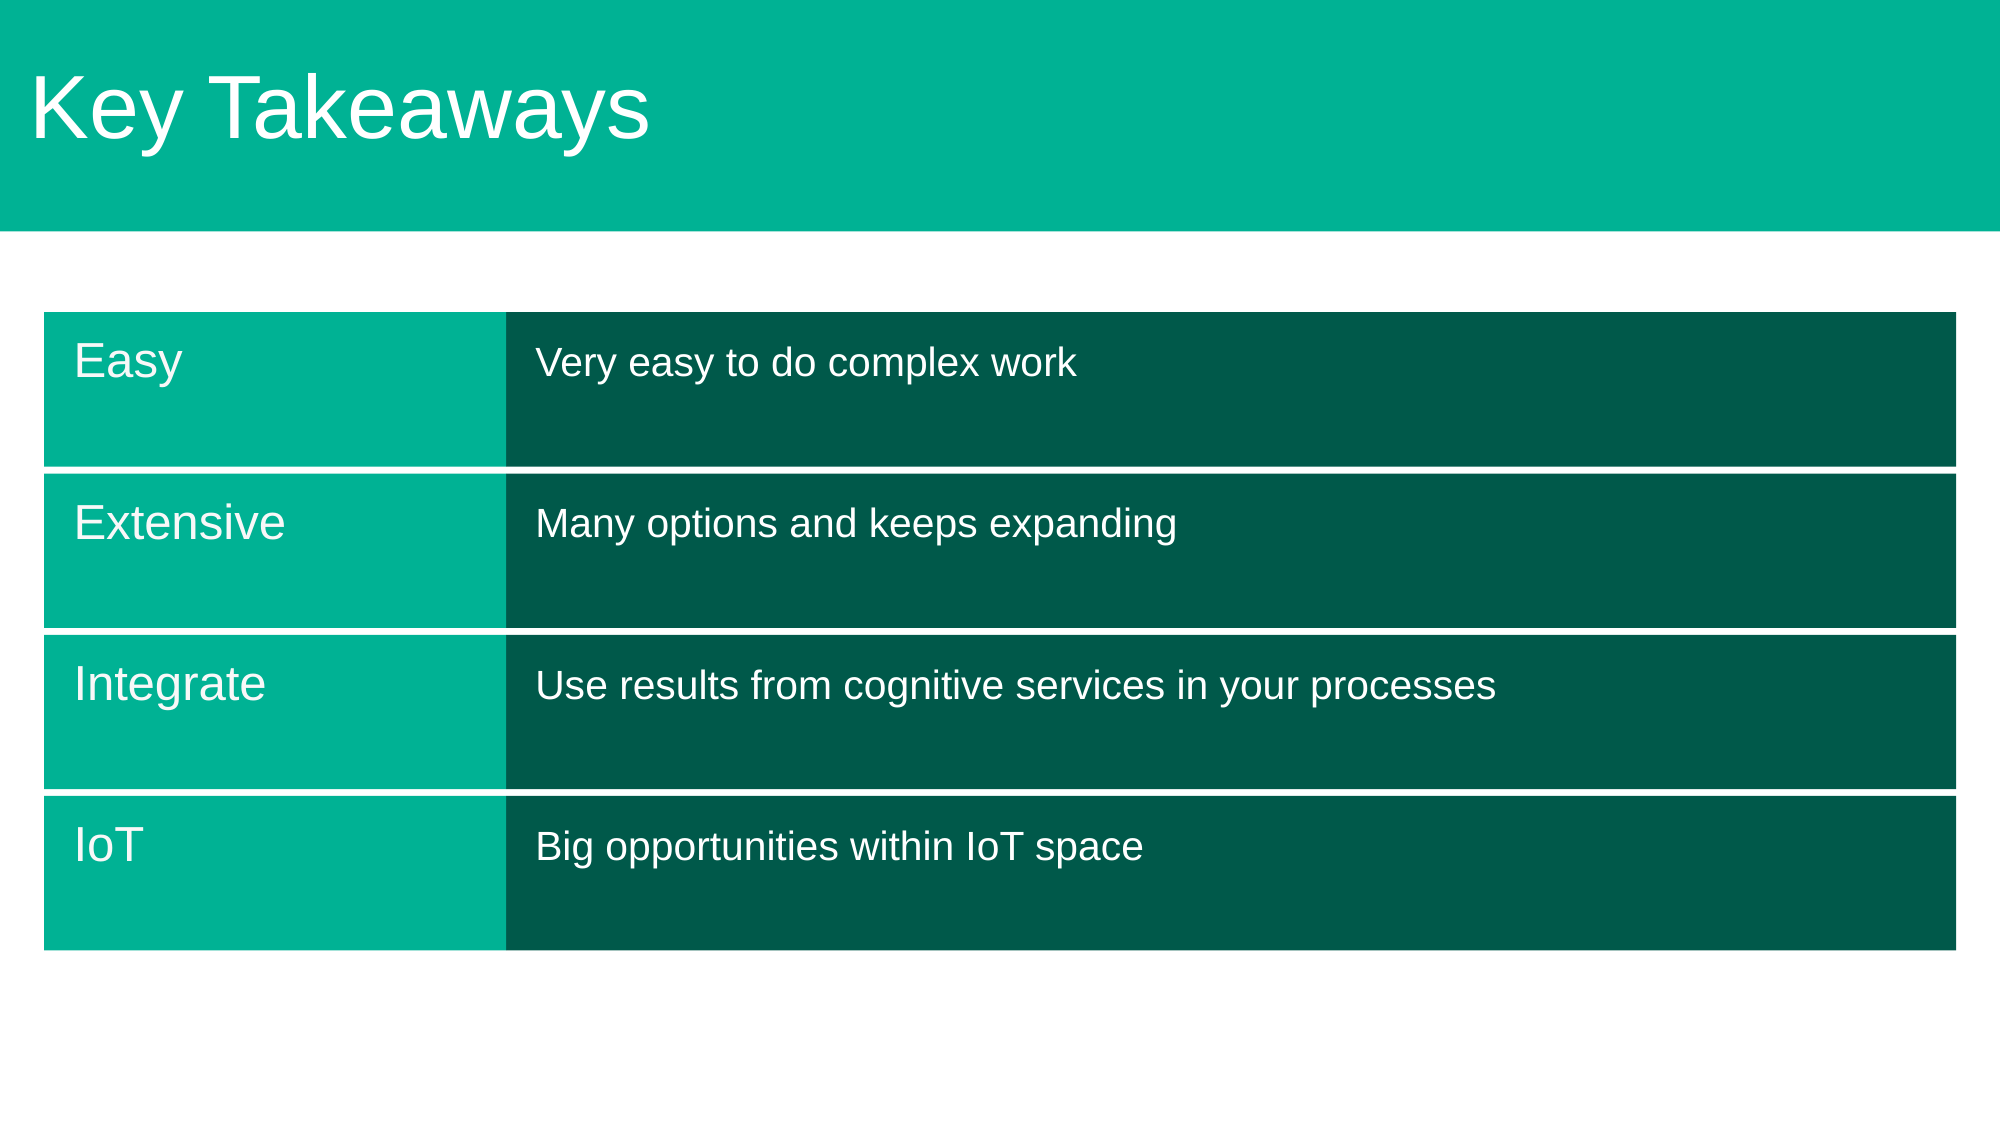

Key Takeaways
Easy
Very easy to do complex work
Extensive
Many options and keeps expanding
Integrate
Use results from cognitive services in your processes

Big opportunities within IoT space

IoT